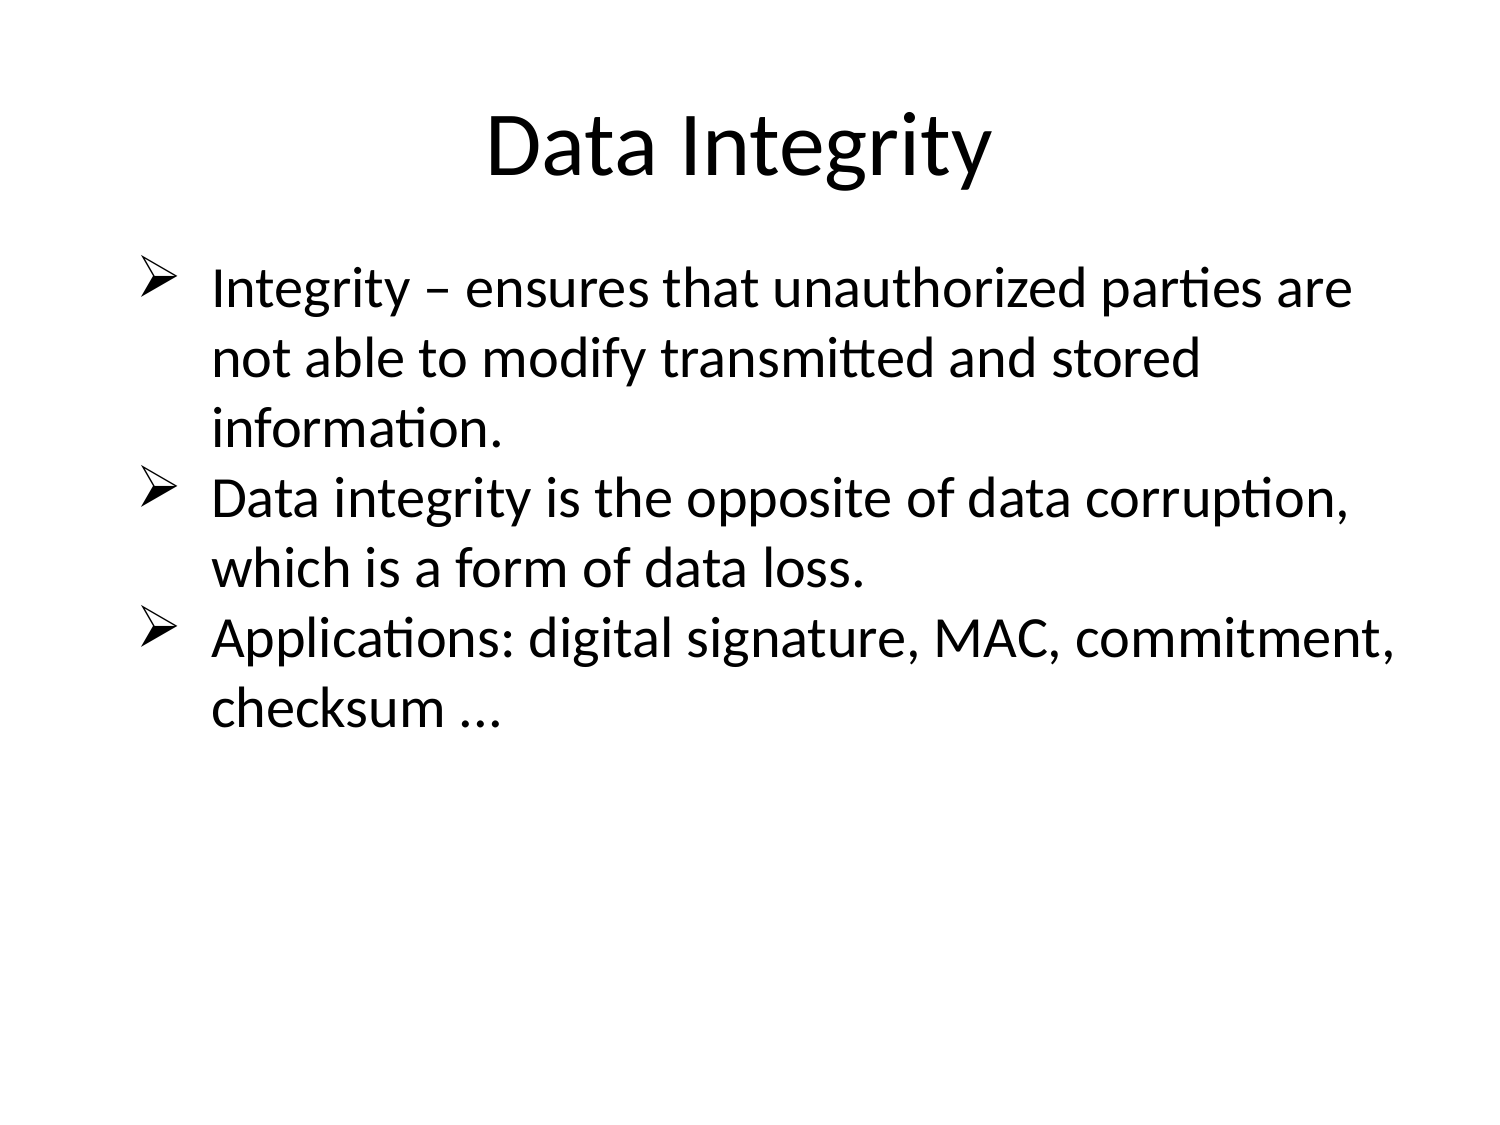

# Data Integrity
Integrity – ensures that unauthorized parties are not able to modify transmitted and stored information.
Data integrity is the opposite of data corruption, which is a form of data loss.
Applications: digital signature, MAC, commitment,  checksum ...